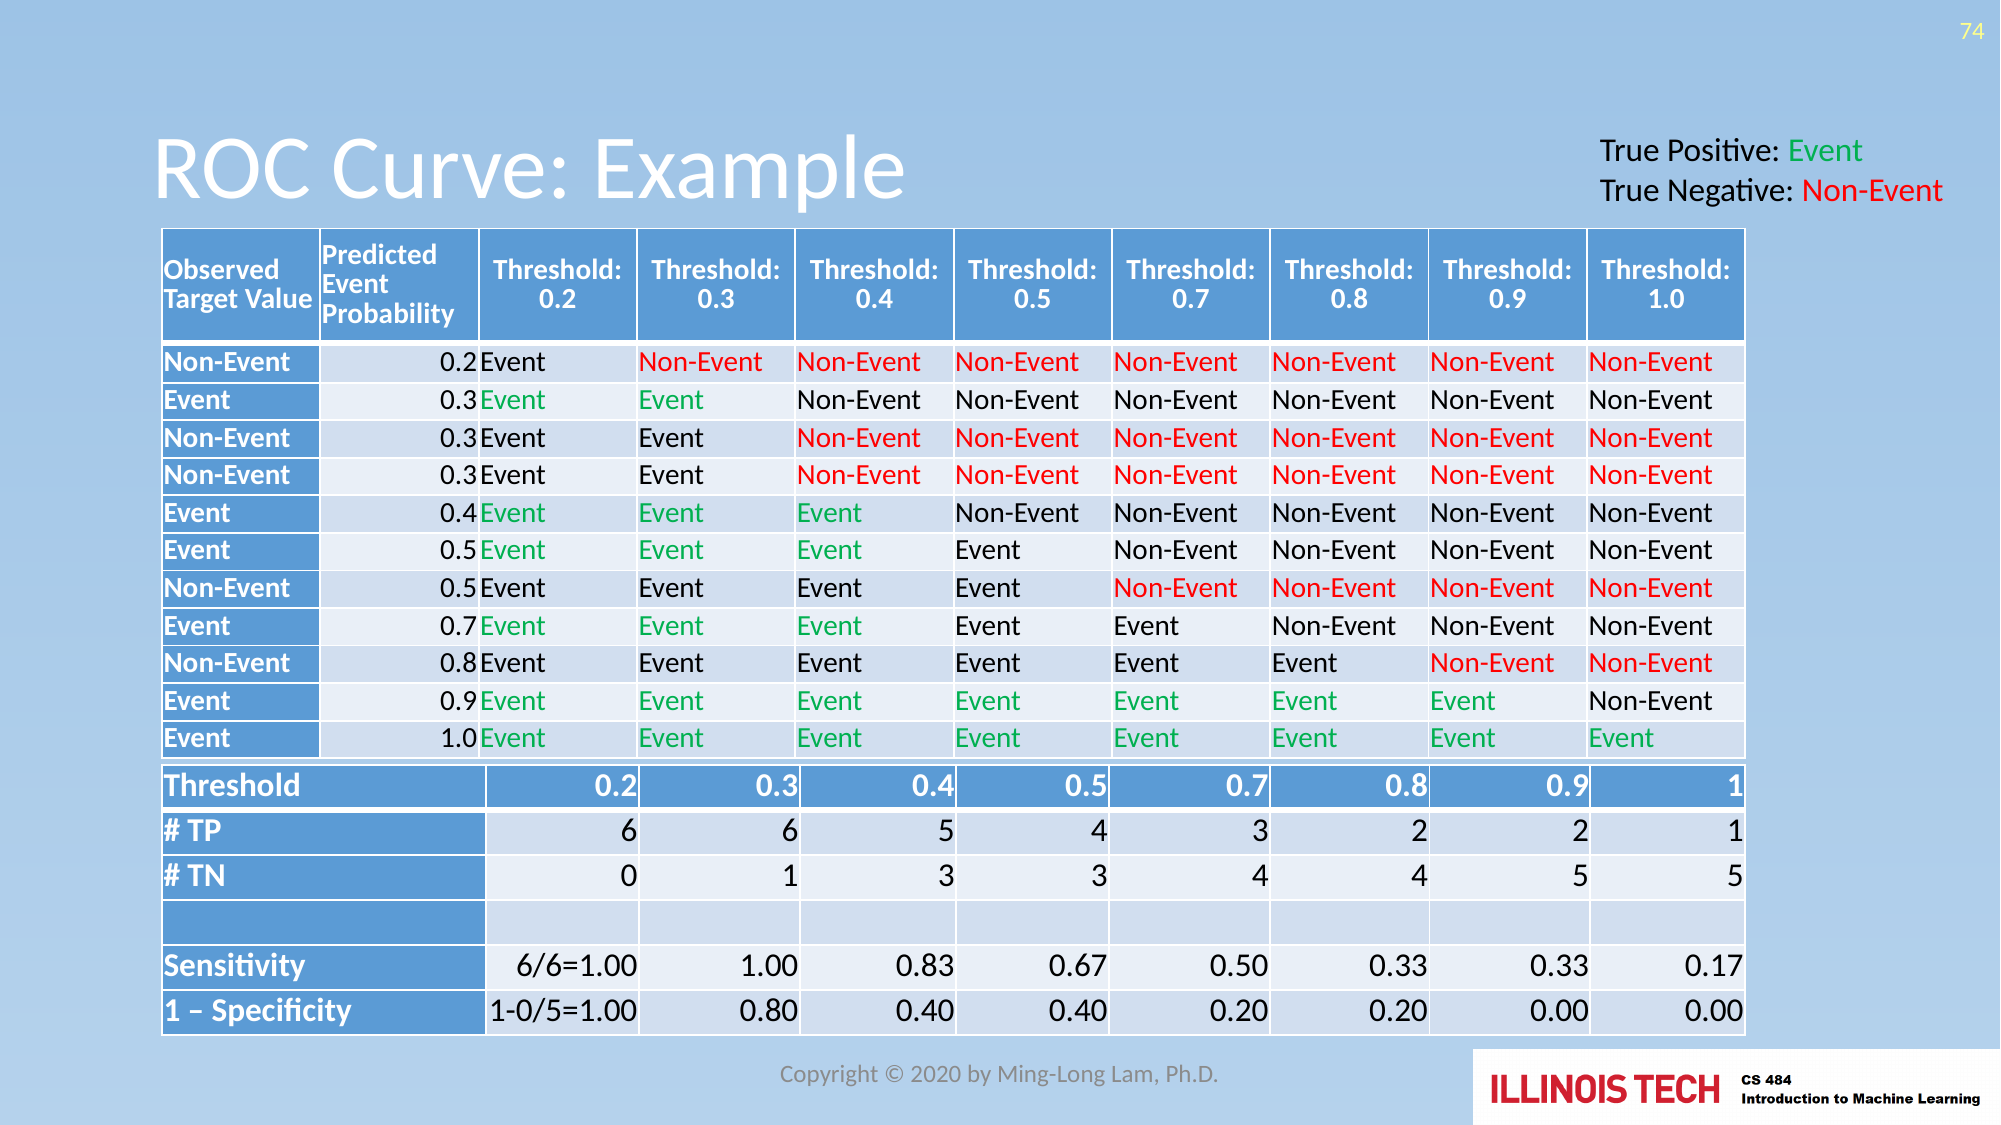

74
# ROC Curve: Example
True Positive: Event
True Negative: Non-Event
| Observed Target Value | Predicted Event Probability | Threshold: 0.2 | Threshold: 0.3 | Threshold: 0.4 | Threshold: 0.5 | Threshold: 0.7 | Threshold: 0.8 | Threshold: 0.9 | Threshold: 1.0 |
| --- | --- | --- | --- | --- | --- | --- | --- | --- | --- |
| Non-Event | 0.2 | Event | Non-Event | Non-Event | Non-Event | Non-Event | Non-Event | Non-Event | Non-Event |
| Event | 0.3 | Event | Event | Non-Event | Non-Event | Non-Event | Non-Event | Non-Event | Non-Event |
| Non-Event | 0.3 | Event | Event | Non-Event | Non-Event | Non-Event | Non-Event | Non-Event | Non-Event |
| Non-Event | 0.3 | Event | Event | Non-Event | Non-Event | Non-Event | Non-Event | Non-Event | Non-Event |
| Event | 0.4 | Event | Event | Event | Non-Event | Non-Event | Non-Event | Non-Event | Non-Event |
| Event | 0.5 | Event | Event | Event | Event | Non-Event | Non-Event | Non-Event | Non-Event |
| Non-Event | 0.5 | Event | Event | Event | Event | Non-Event | Non-Event | Non-Event | Non-Event |
| Event | 0.7 | Event | Event | Event | Event | Event | Non-Event | Non-Event | Non-Event |
| Non-Event | 0.8 | Event | Event | Event | Event | Event | Event | Non-Event | Non-Event |
| Event | 0.9 | Event | Event | Event | Event | Event | Event | Event | Non-Event |
| Event | 1.0 | Event | Event | Event | Event | Event | Event | Event | Event |
| Threshold | 0.2 | 0.3 | 0.4 | 0.5 | 0.7 | 0.8 | 0.9 | 1 |
| --- | --- | --- | --- | --- | --- | --- | --- | --- |
| # TP | 6 | 6 | 5 | 4 | 3 | 2 | 2 | 1 |
| # TN | 0 | 1 | 3 | 3 | 4 | 4 | 5 | 5 |
|  |  |  |  |  |  |  |  |  |
| Sensitivity | 6/6=1.00 | 1.00 | 0.83 | 0.67 | 0.50 | 0.33 | 0.33 | 0.17 |
| 1 – Specificity | 1-0/5=1.00 | 0.80 | 0.40 | 0.40 | 0.20 | 0.20 | 0.00 | 0.00 |
Copyright © 2020 by Ming-Long Lam, Ph.D.